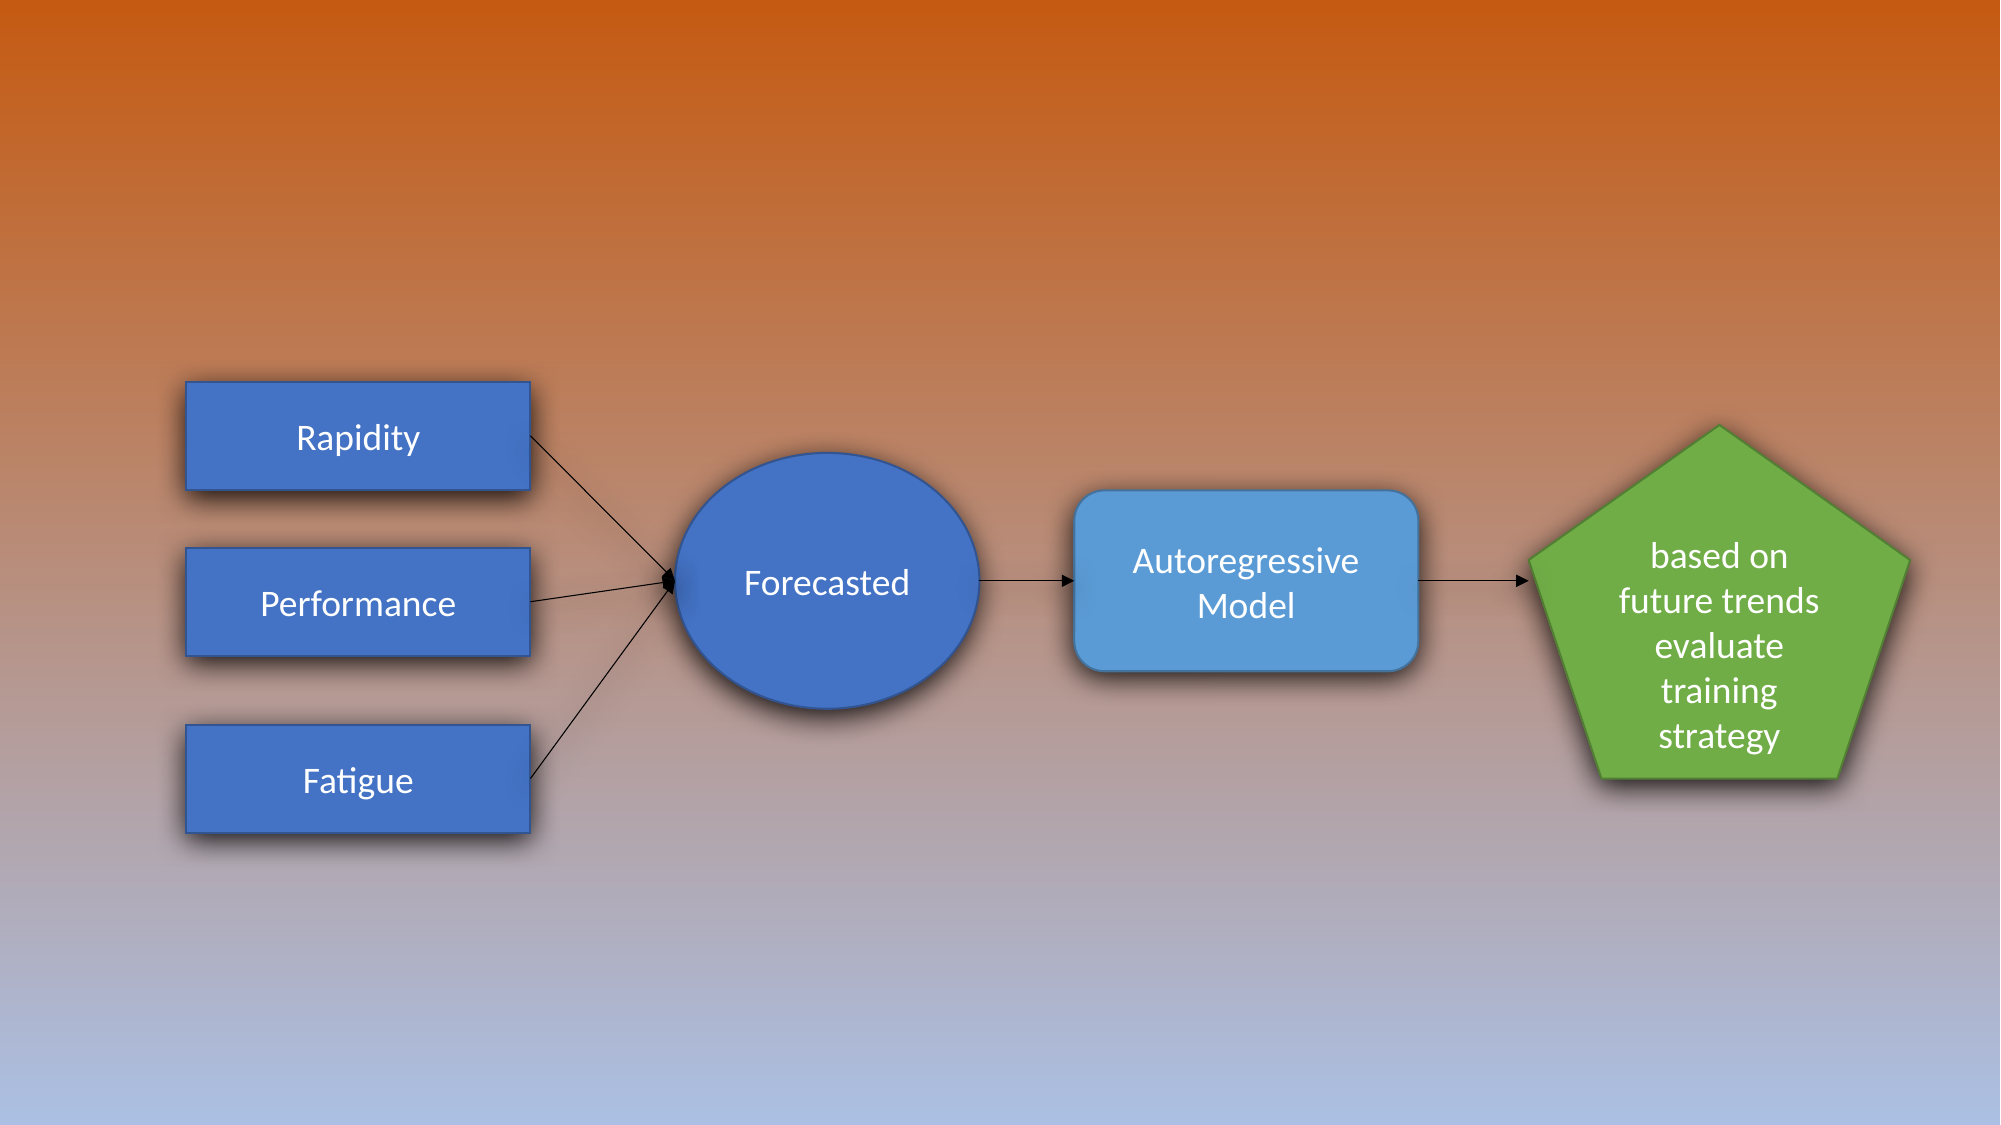

Rapidity
based on future trends evaluate training strategy
Forecasted
Autoregressive Model
Performance
Fatigue